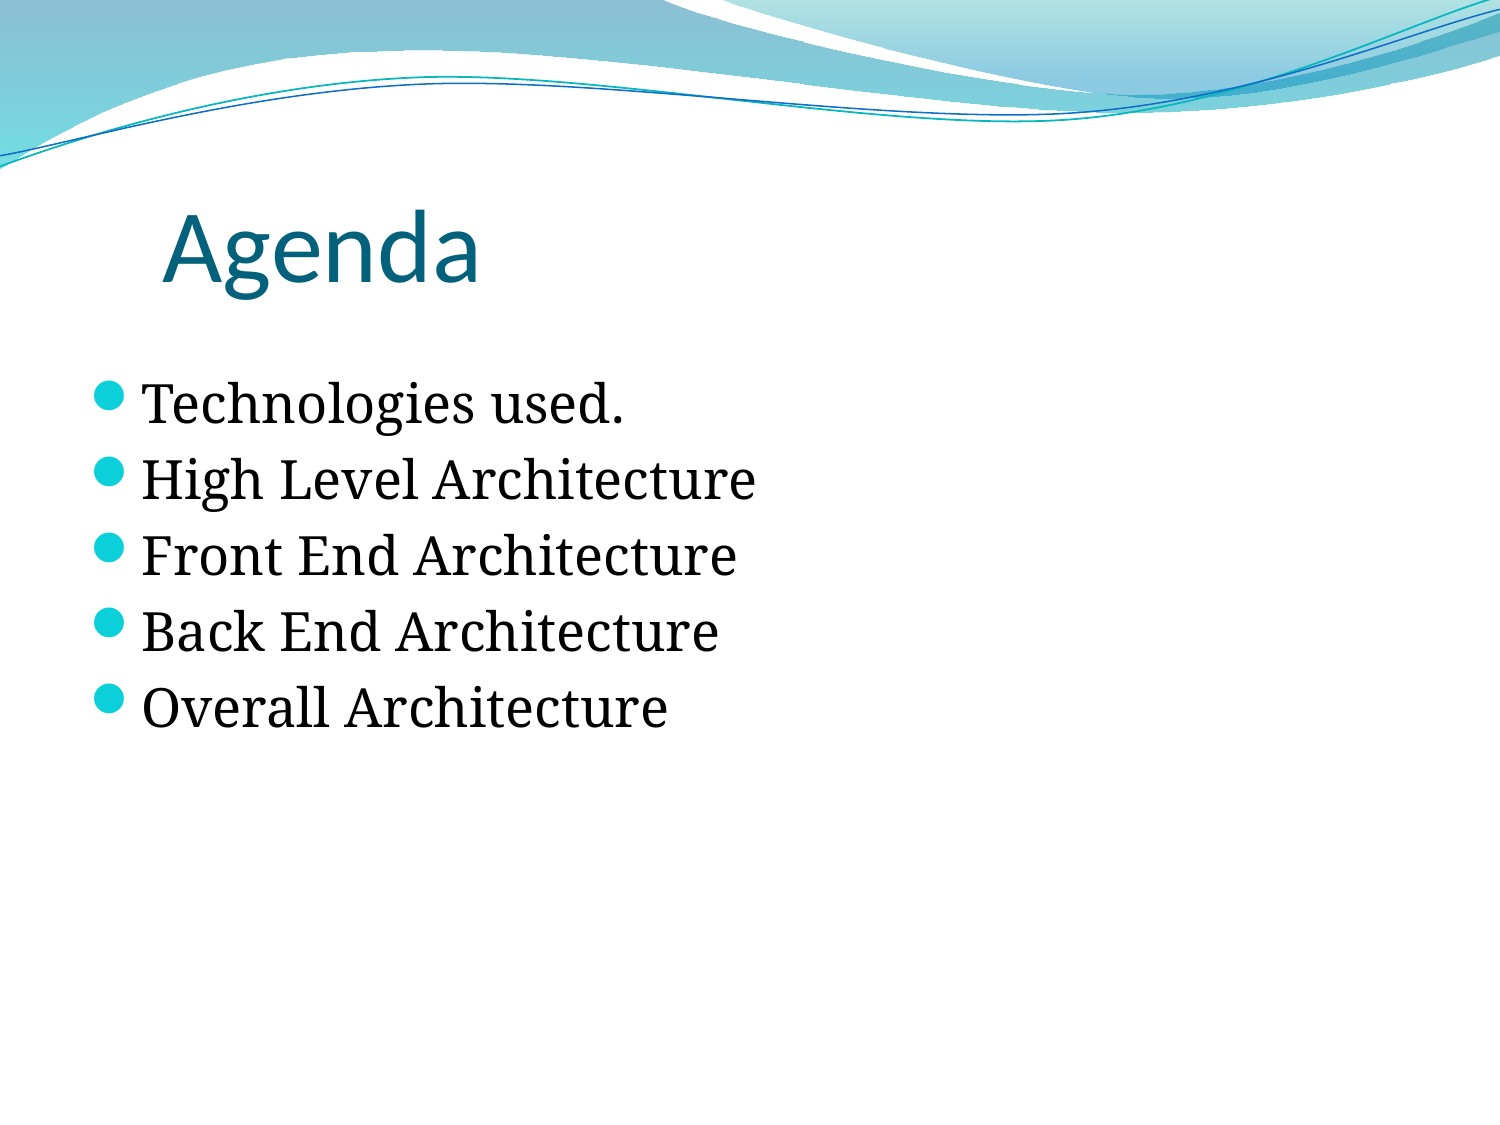

# Agenda
Technologies used.
High Level Architecture
Front End Architecture
Back End Architecture
Overall Architecture